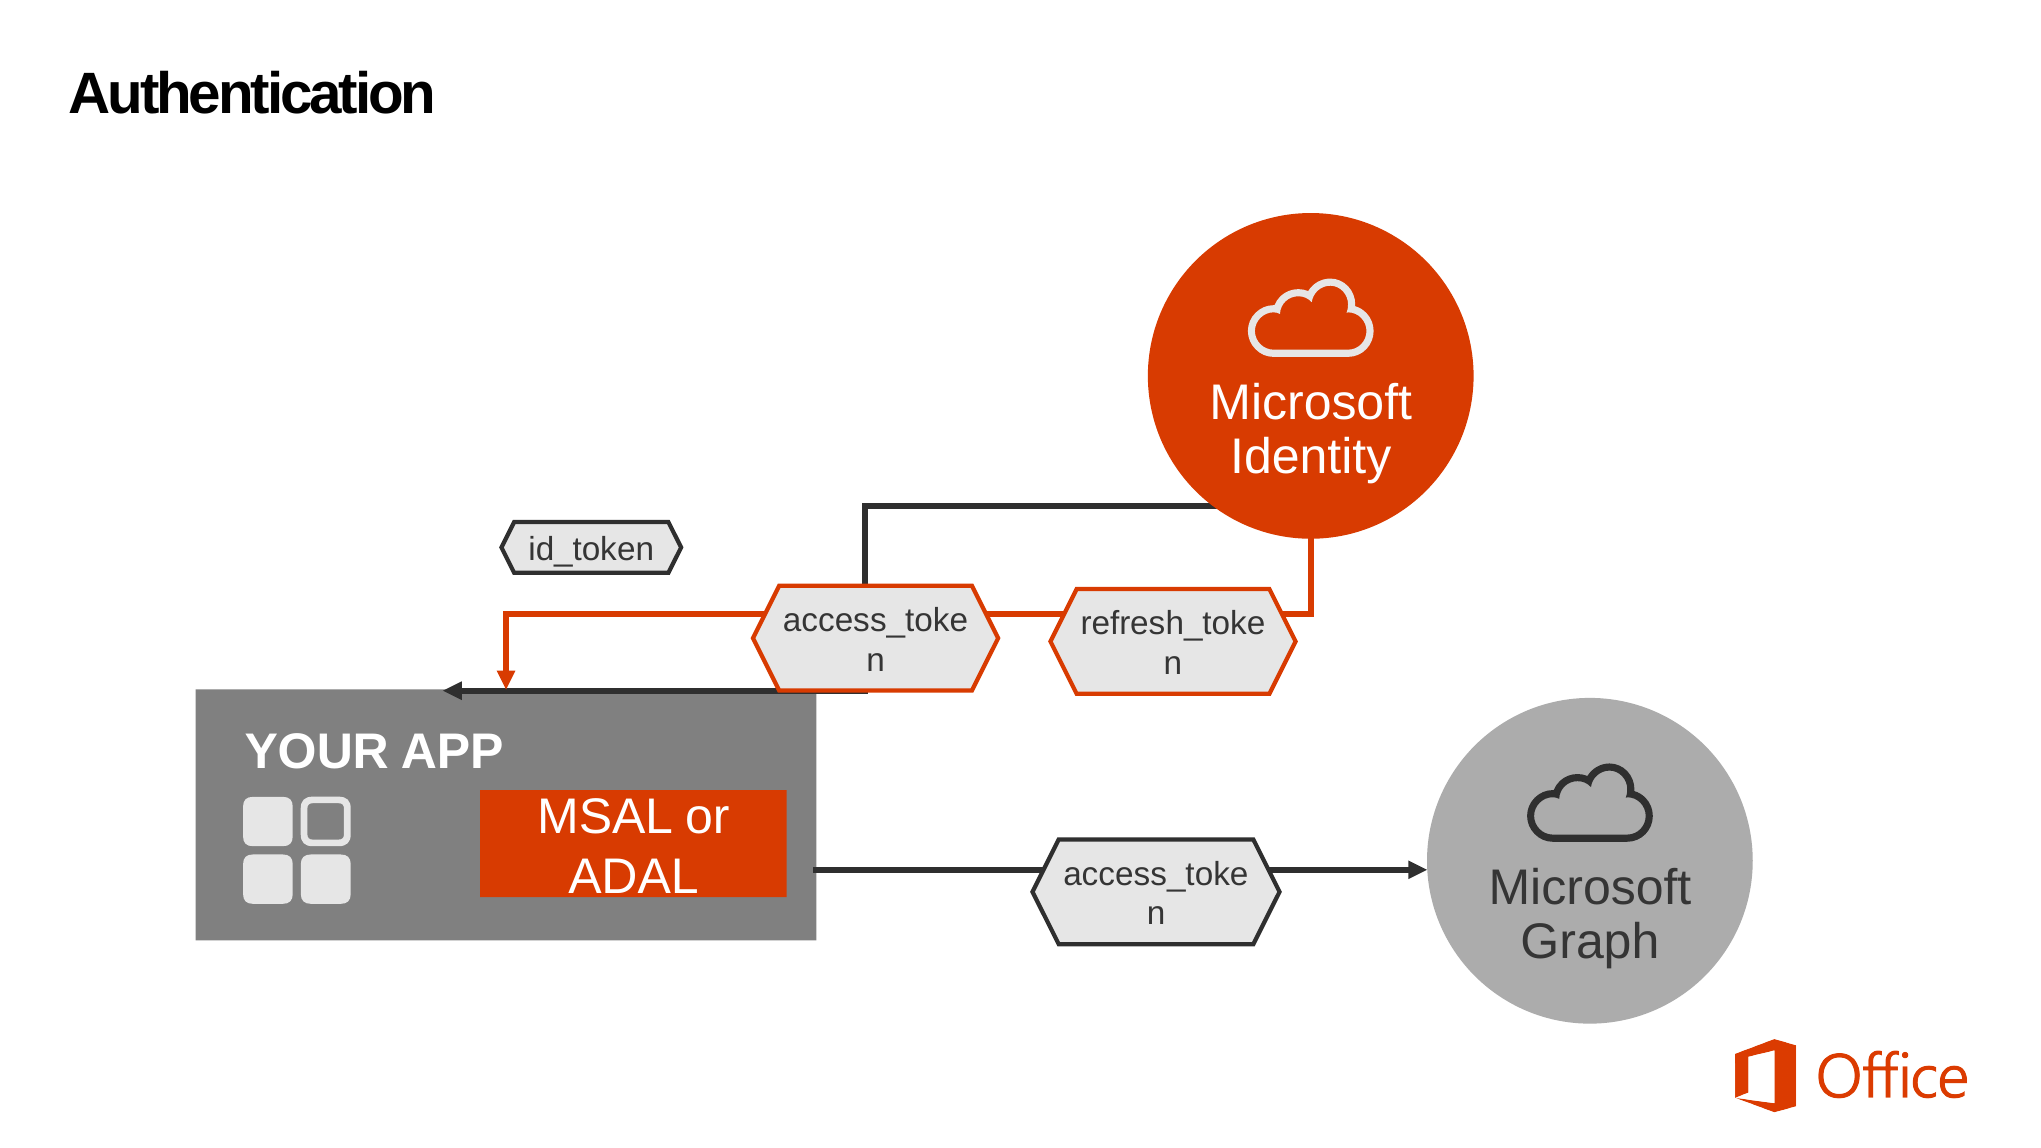

# Authentication

Microsoft
Identity
id_token
access_token
refresh_token

Microsoft
Graph
YOUR APP

MSAL or ADAL
access_token